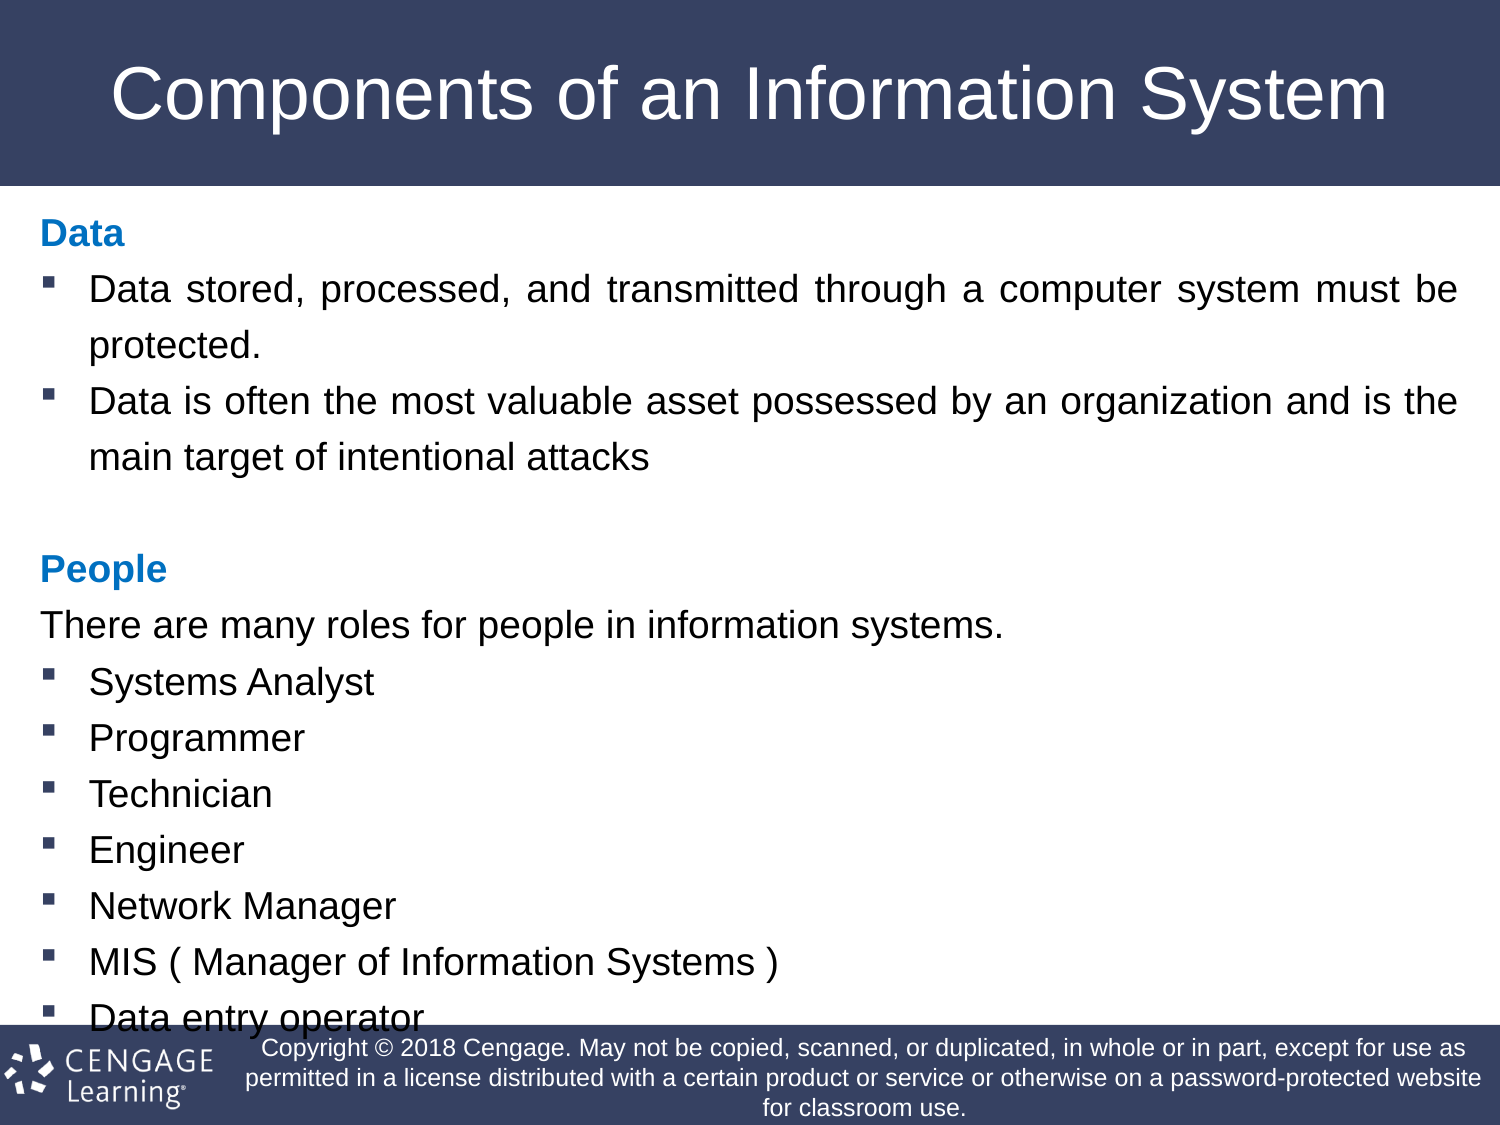

# Components of an Information System
Data
Data stored, processed, and transmitted through a computer system must be protected.
Data is often the most valuable asset possessed by an organization and is the main target of intentional attacks

People
There are many roles for people in information systems.
Systems Analyst
Programmer
Technician
Engineer
Network Manager
MIS ( Manager of Information Systems )
Data entry operator